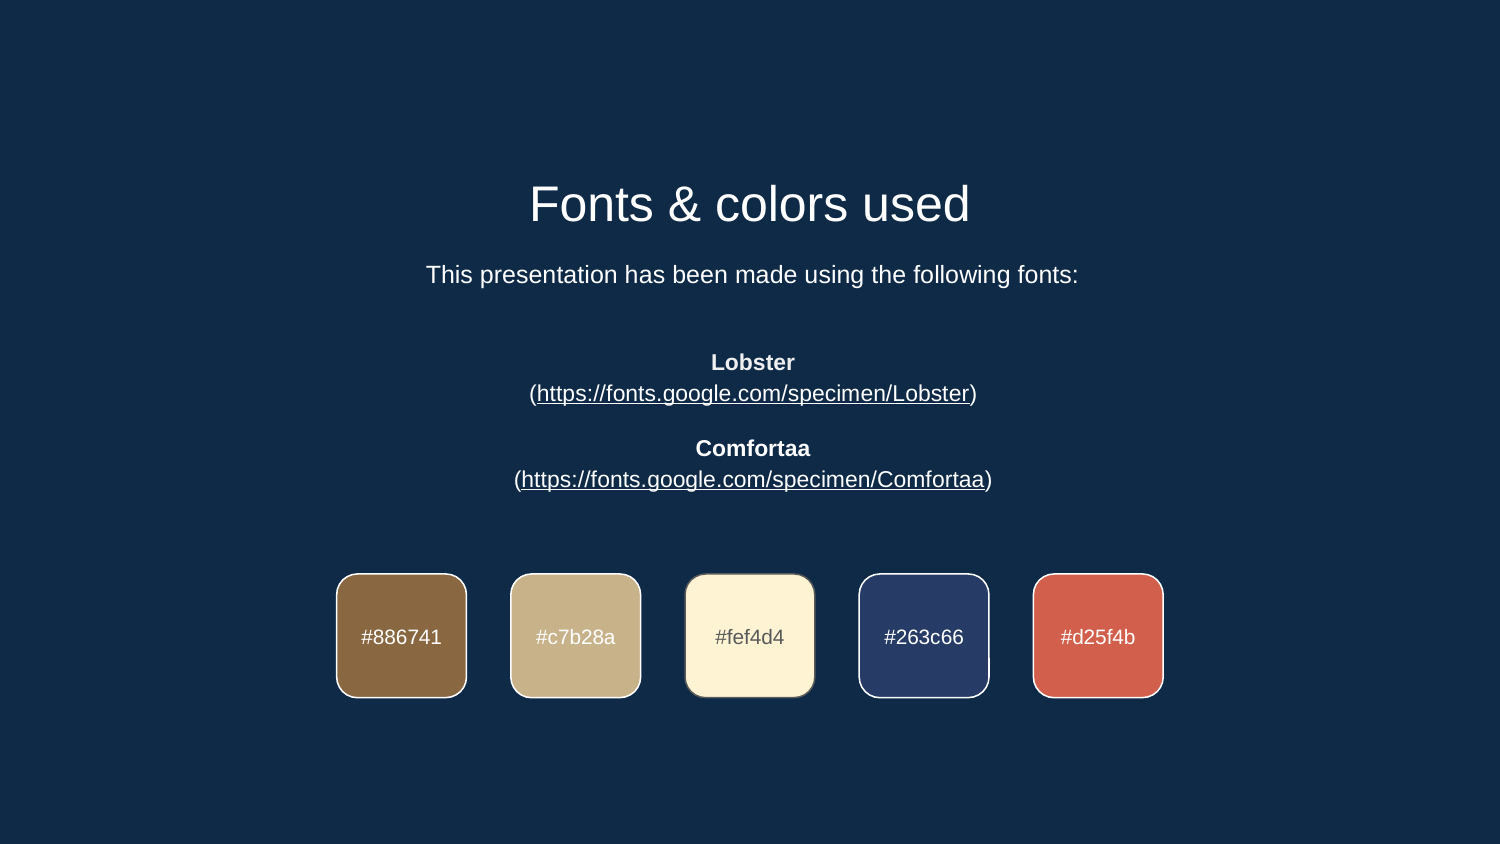

Fonts & colors used
This presentation has been made using the following fonts:

Lobster
(https://fonts.google.com/specimen/Lobster)

Comfortaa
(https://fonts.google.com/specimen/Comfortaa)

#886741

#c7b28a

#fef4d4

#263c66

#d25f4b